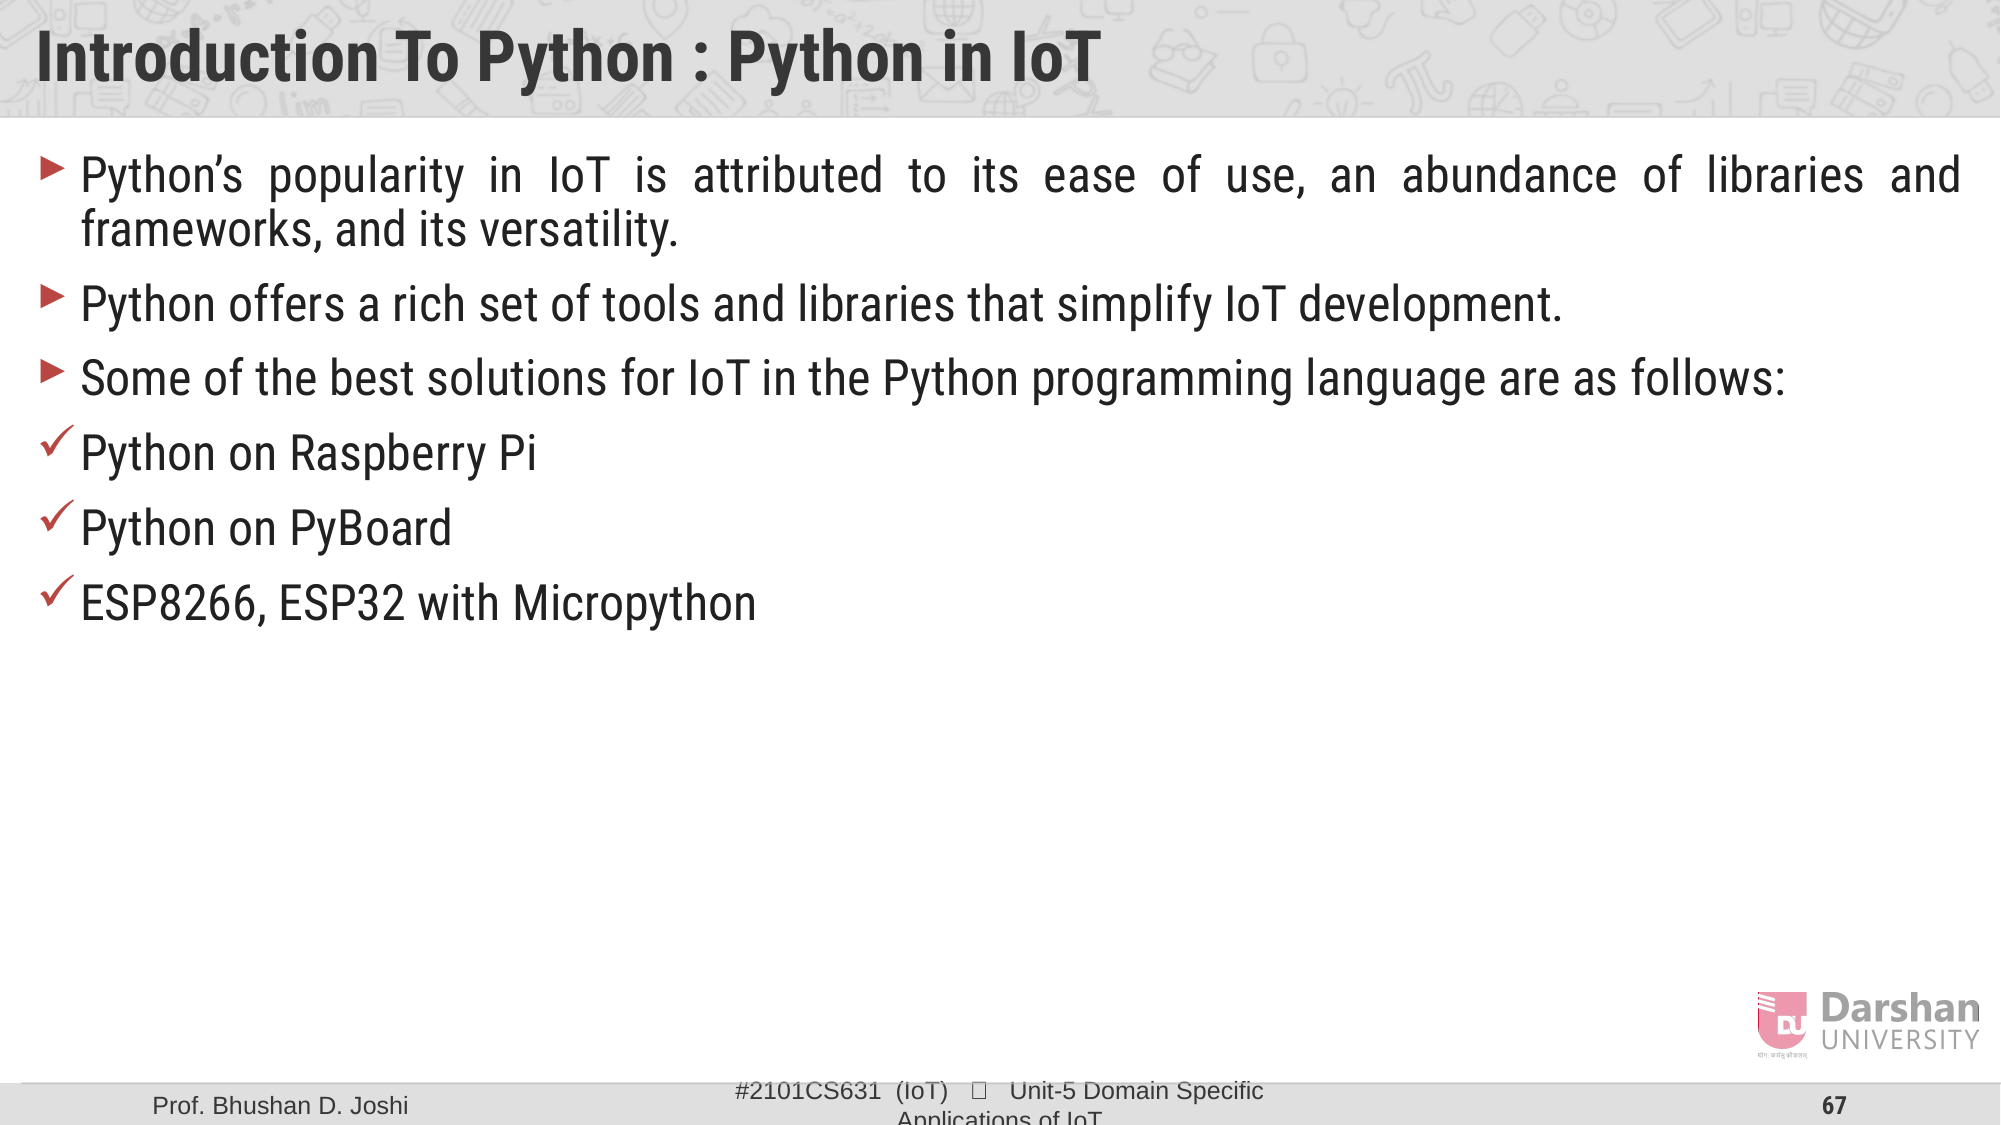

# Introduction To Python : Python in IoT
Python’s popularity in IoT is attributed to its ease of use, an abundance of libraries and frameworks, and its versatility.
Python offers a rich set of tools and libraries that simplify IoT development.
Some of the best solutions for IoT in the Python programming language are as follows:
Python on Raspberry Pi
Python on PyBoard
ESP8266, ESP32 with Micropython